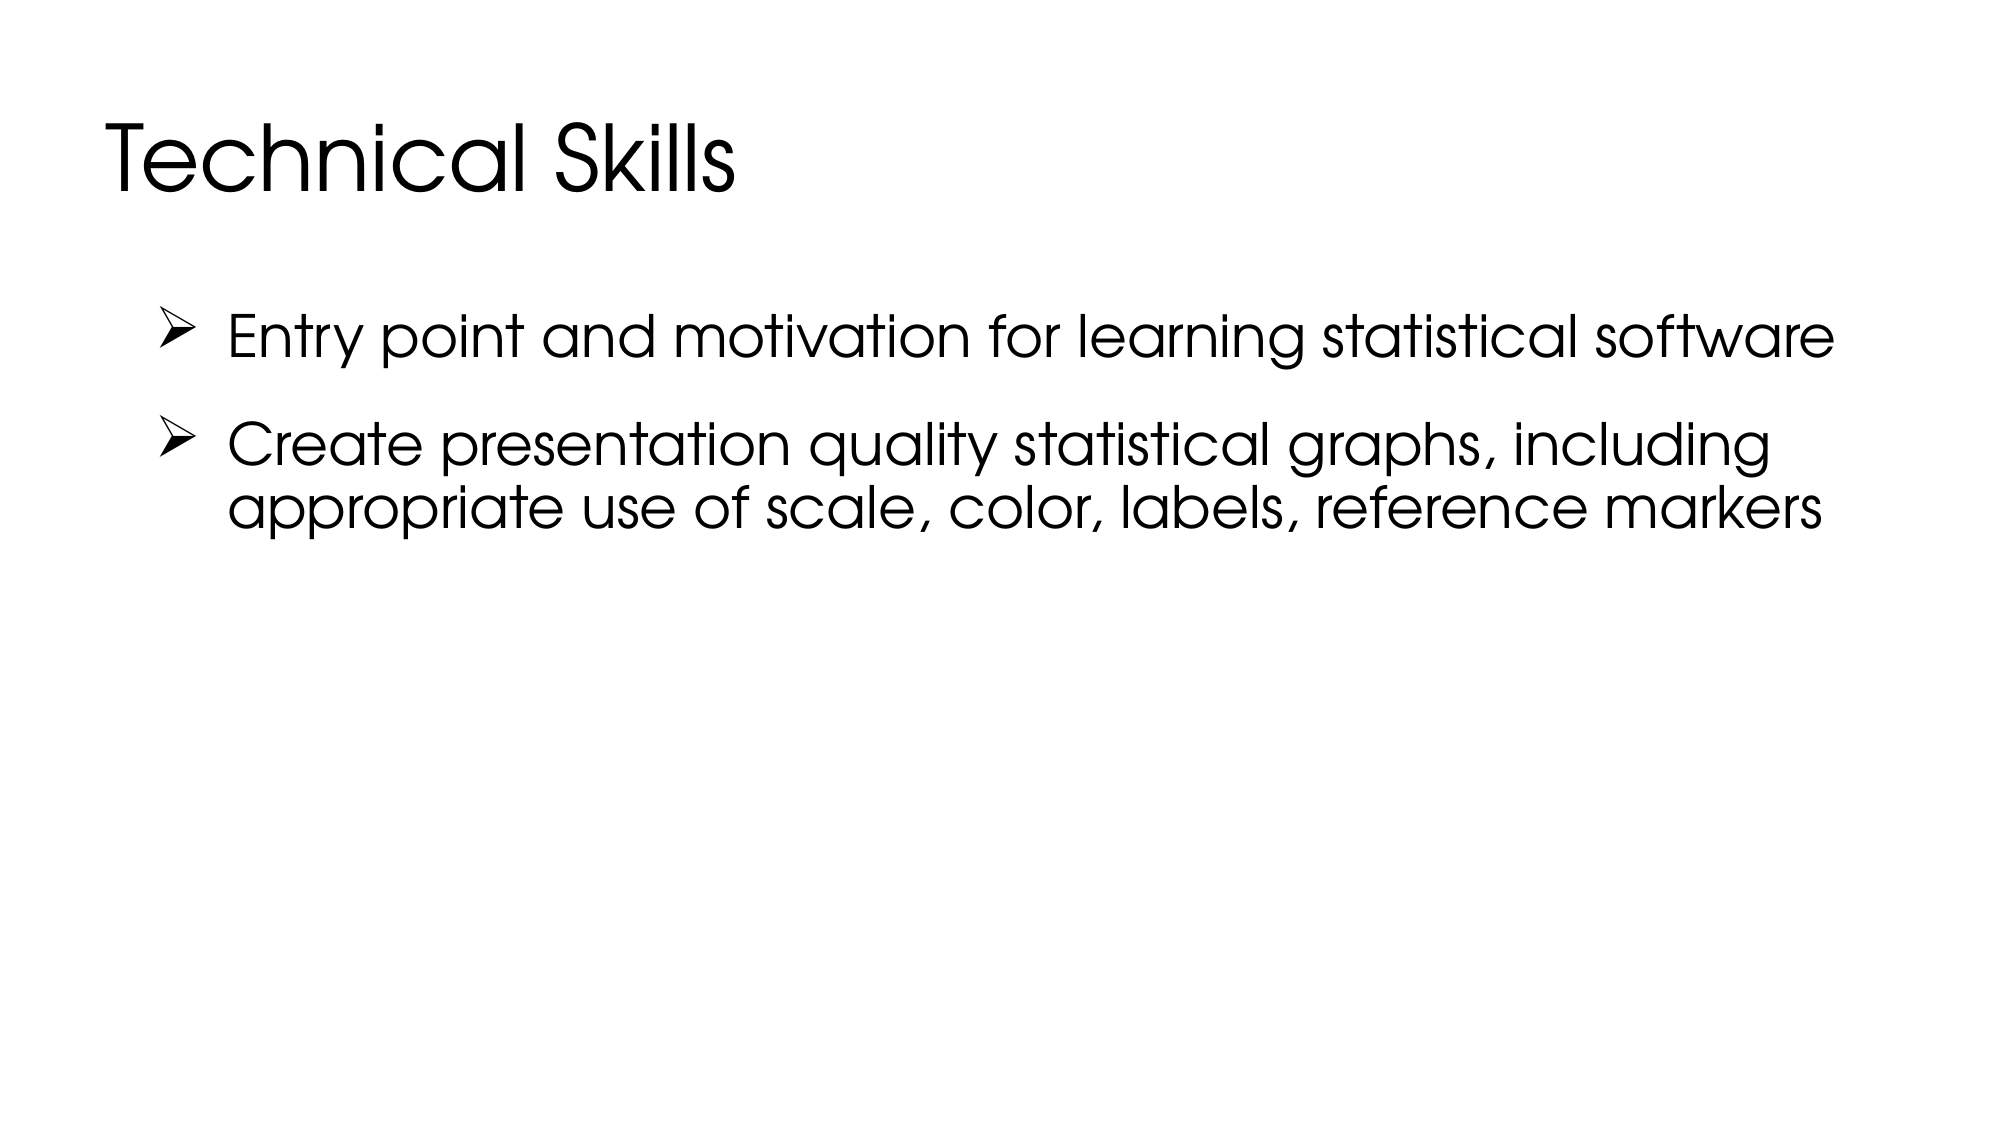

# Technical Skills
Entry point and motivation for learning statistical software
Create presentation quality statistical graphs, including appropriate use of scale, color, labels, reference markers